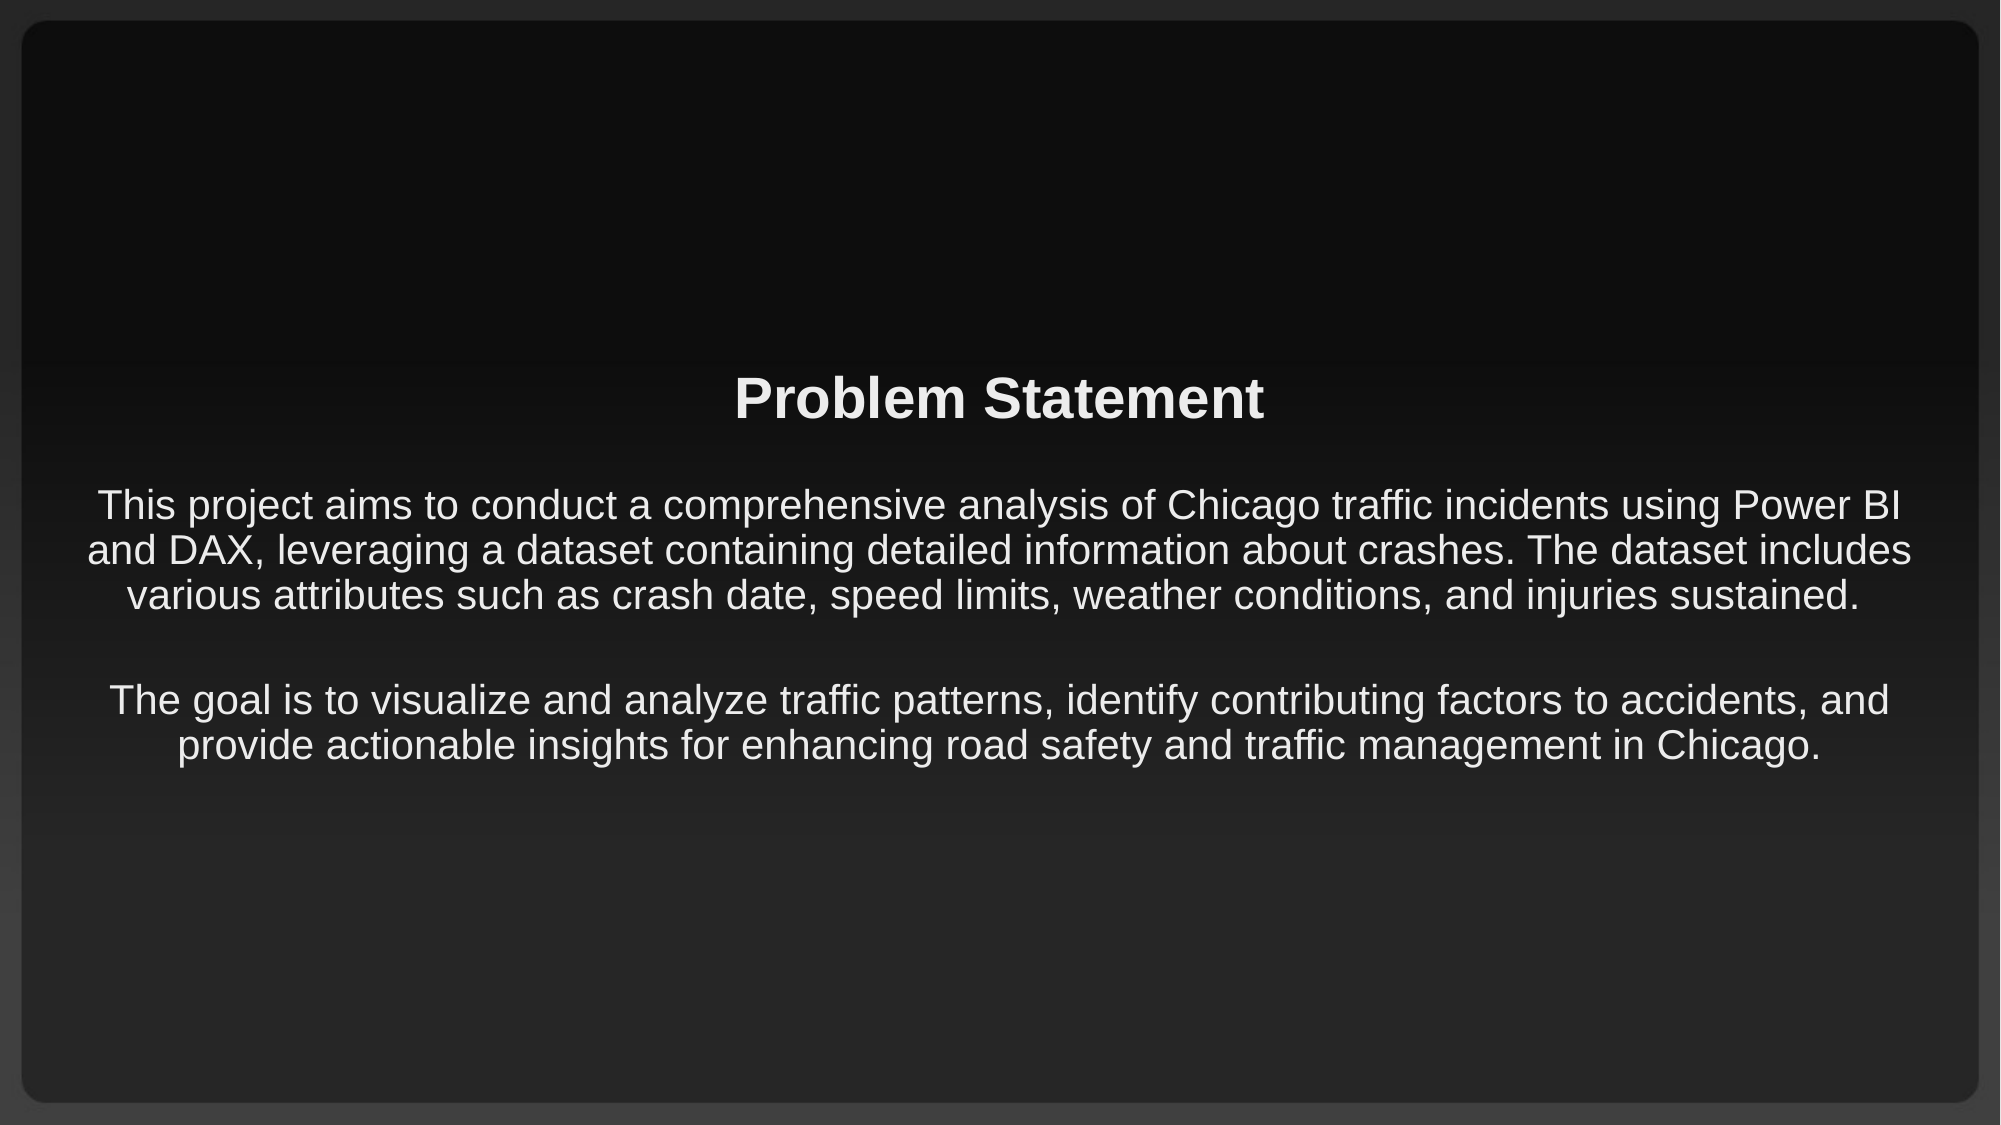

# Problem Statement
This project aims to conduct a comprehensive analysis of Chicago traffic incidents using Power BI and DAX, leveraging a dataset containing detailed information about crashes. The dataset includes various attributes such as crash date, speed limits, weather conditions, and injuries sustained.

The goal is to visualize and analyze traffic patterns, identify contributing factors to accidents, and provide actionable insights for enhancing road safety and traffic management in Chicago.